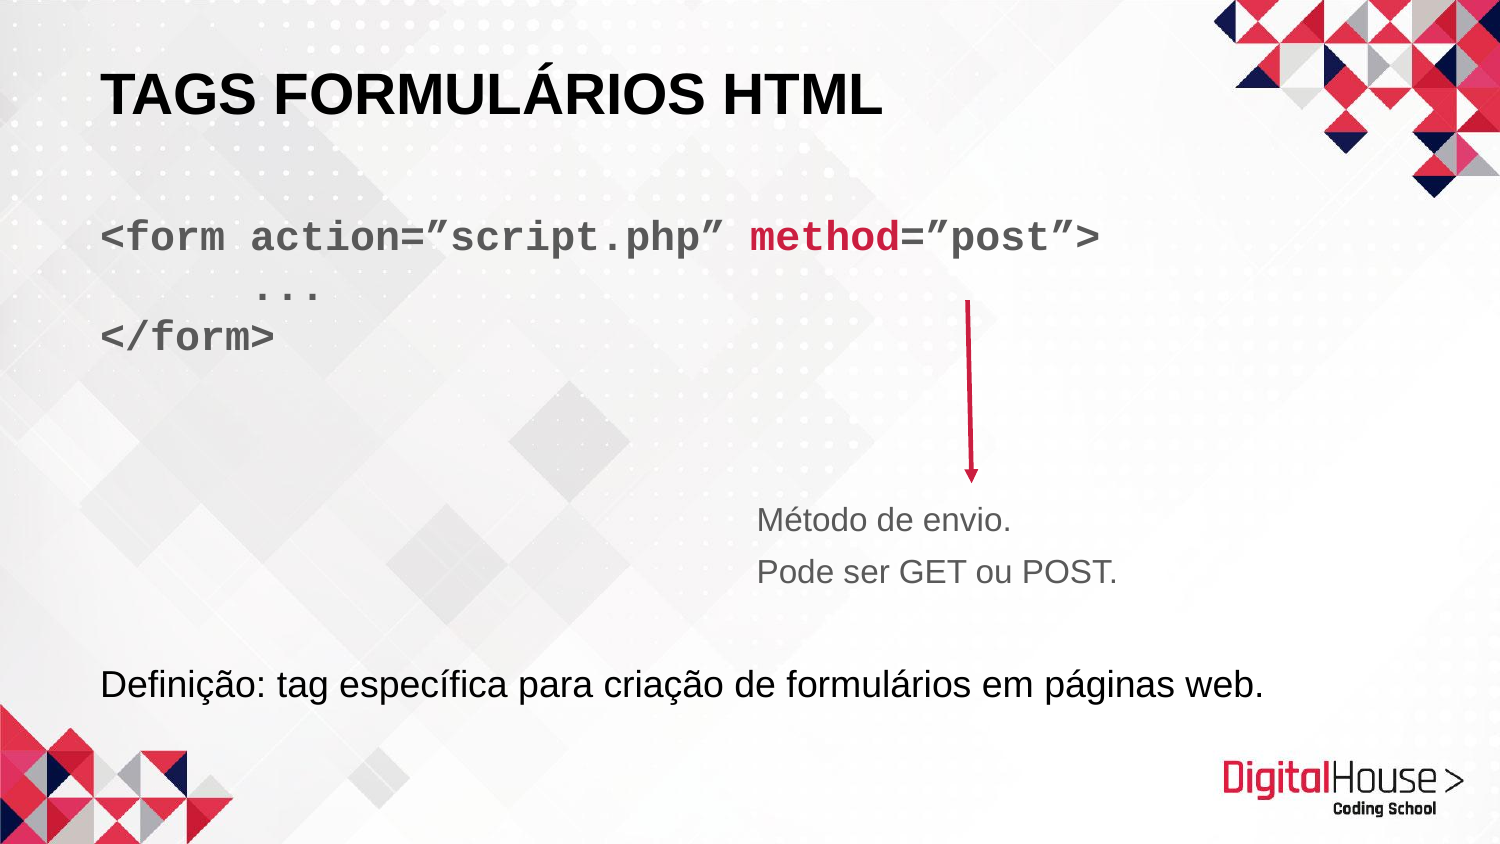

# TAGS FORMULÁRIOS HTML
<form action=”script.php” method=”post”>
	...
</form>

Método de envio.
Pode ser GET ou POST.
Definição: tag específica para criação de formulários em páginas web.